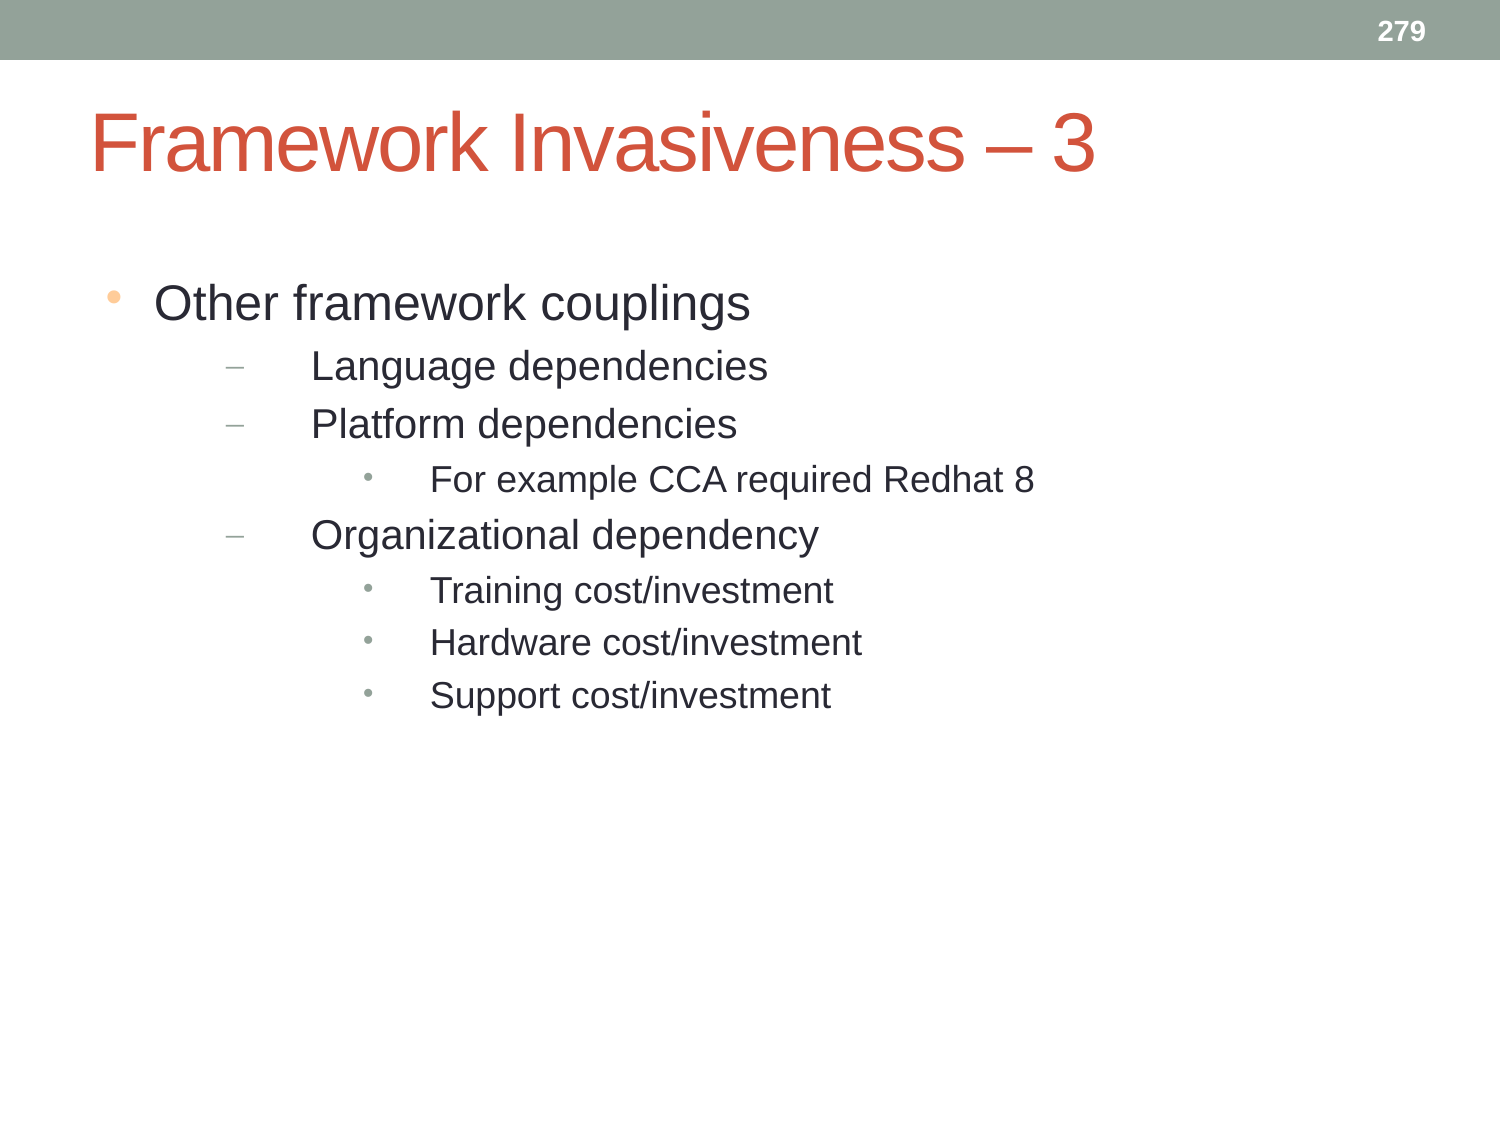

279
# Framework Invasiveness – 3
Other framework couplings
Language dependencies
Platform dependencies
For example CCA required Redhat 8
Organizational dependency
Training cost/investment
Hardware cost/investment
Support cost/investment